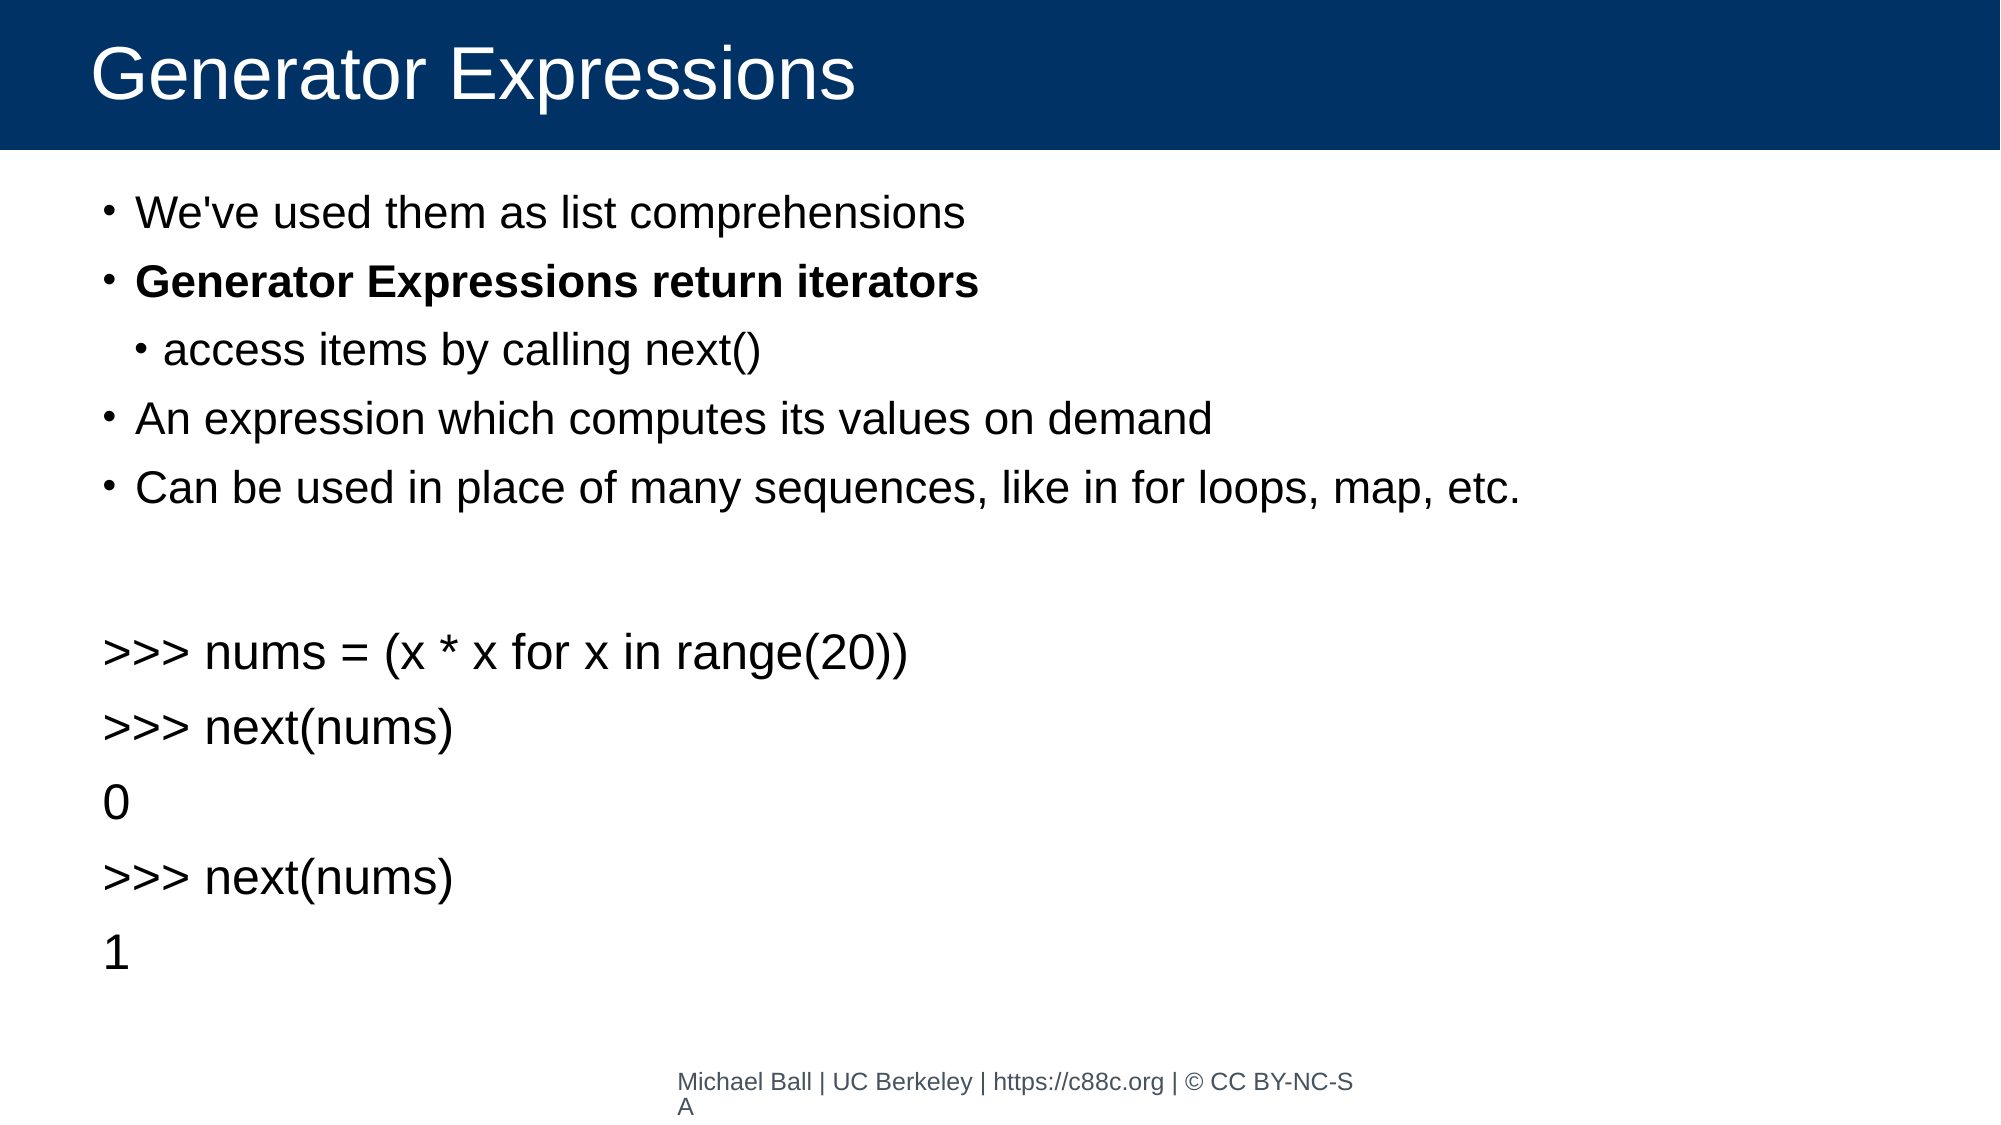

# Generator Expressions
 We've used them as list comprehensions
 Generator Expressions return iterators
 access items by calling next()
 An expression which computes its values on demand
 Can be used in place of many sequences, like in for loops, map, etc.
>>> nums = (x * x for x in range(20))
>>> next(nums)
0
>>> next(nums)
1
Michael Ball | UC Berkeley | https://c88c.org | © CC BY-NC-SA